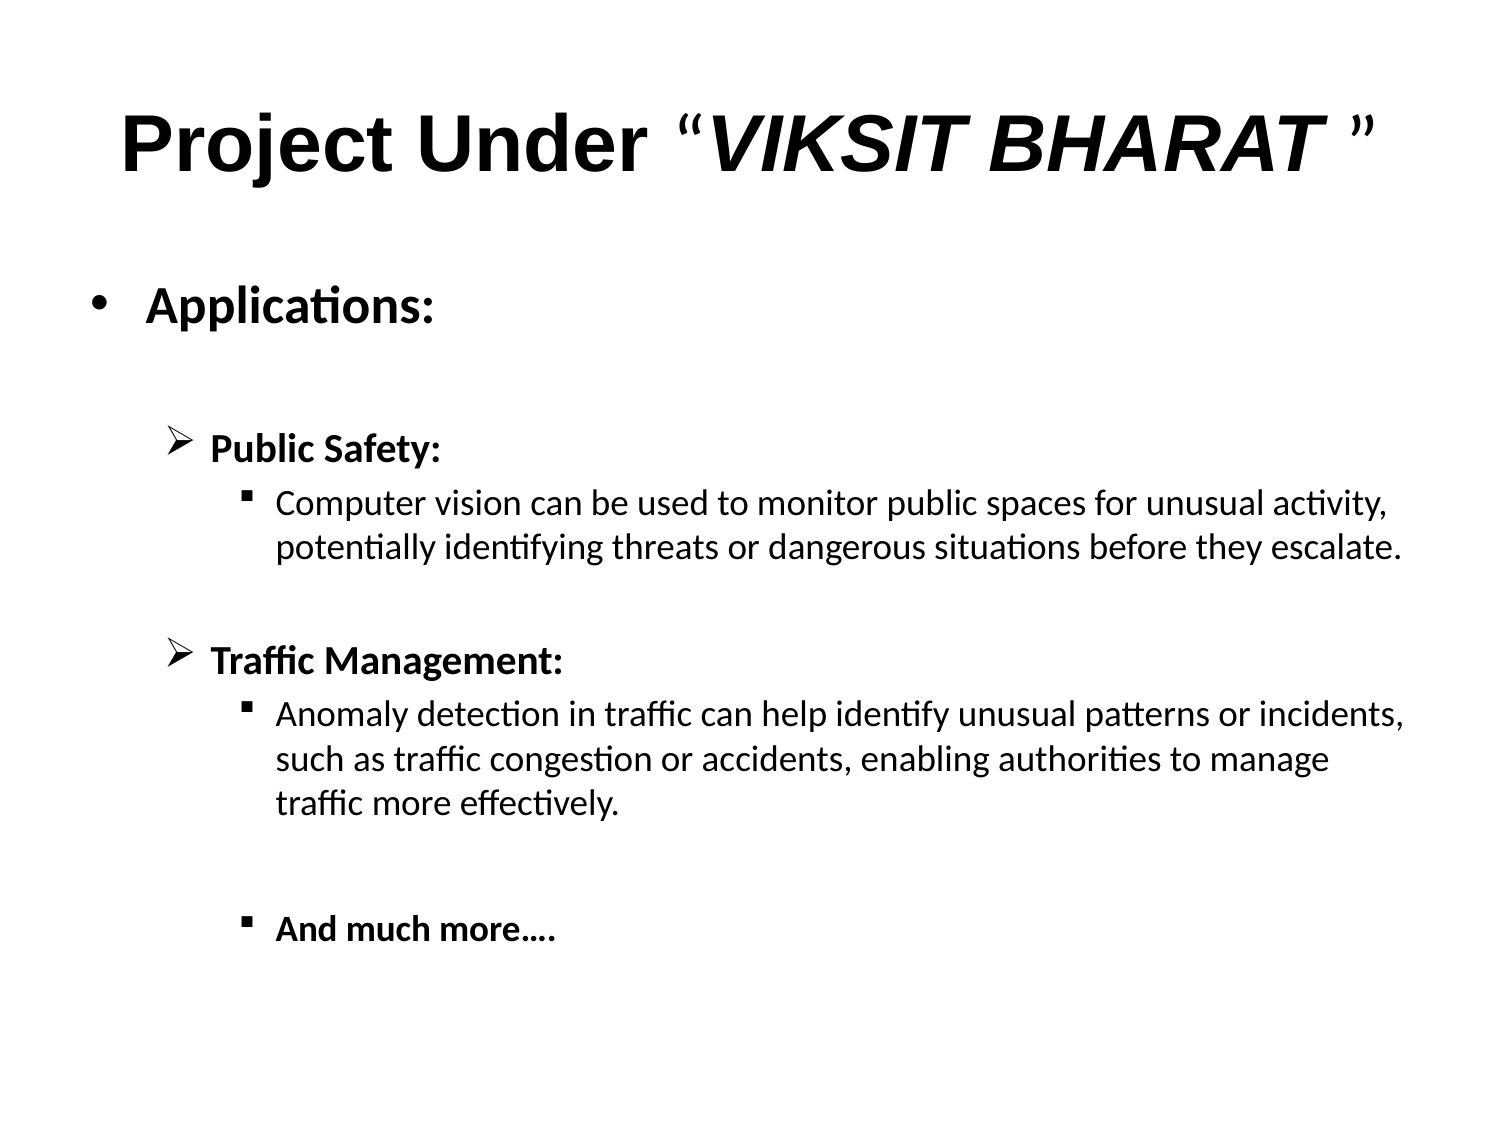

# Project Under “VIKSIT BHARAT ”
Applications:

Public Safety:
Computer vision can be used to monitor public spaces for unusual activity, potentially identifying threats or dangerous situations before they escalate.

Traffic Management:
Anomaly detection in traffic can help identify unusual patterns or incidents, such as traffic congestion or accidents, enabling authorities to manage traffic more effectively.

And much more….